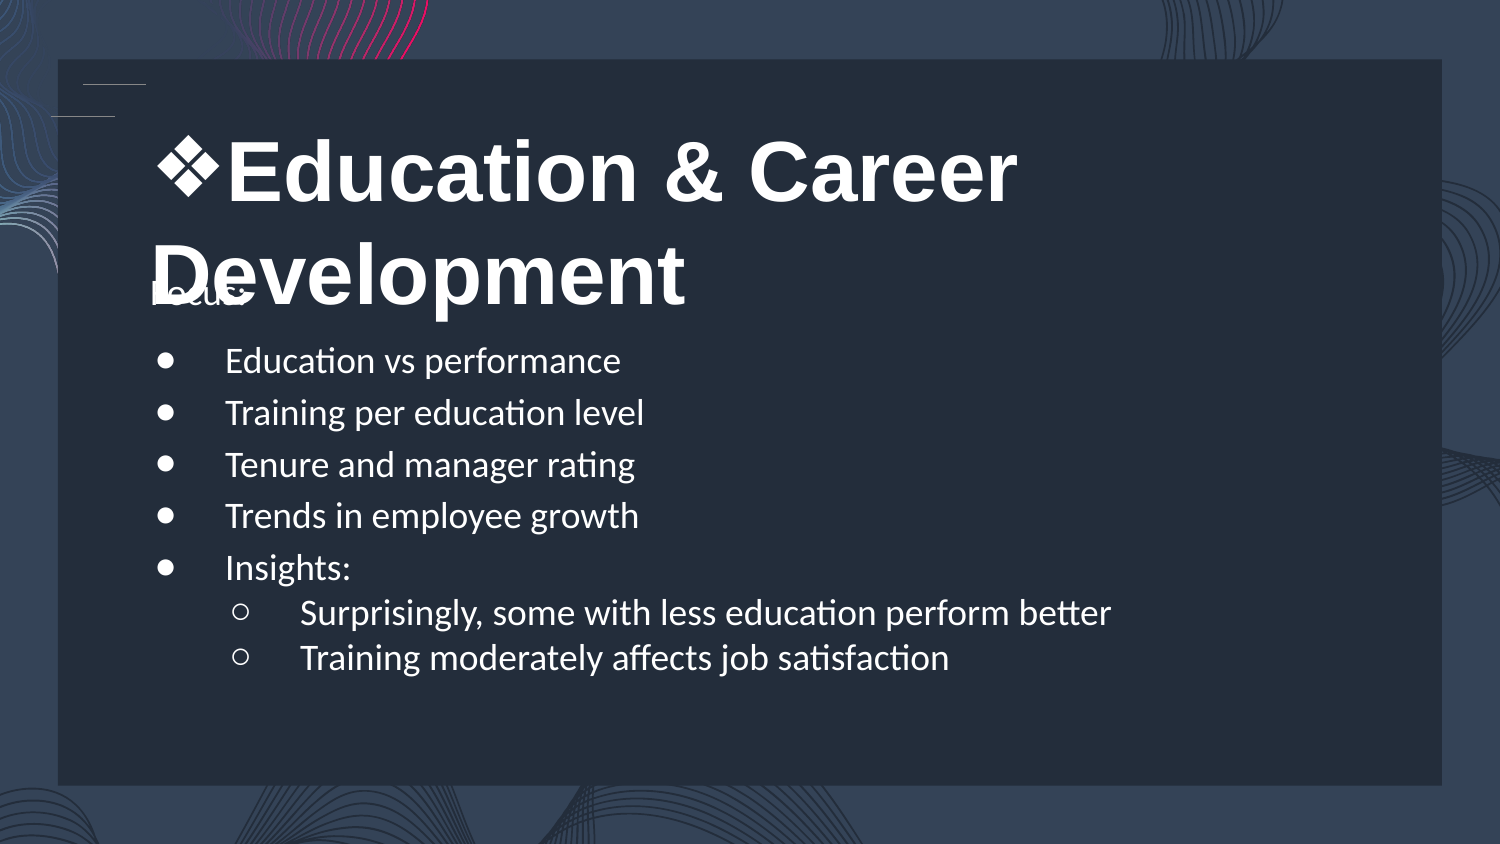

# Education & Career Development

Focus:
Education vs performance
Training per education level
Tenure and manager rating
Trends in employee growth
Insights:
Surprisingly, some with less education perform better
Training moderately affects job satisfaction